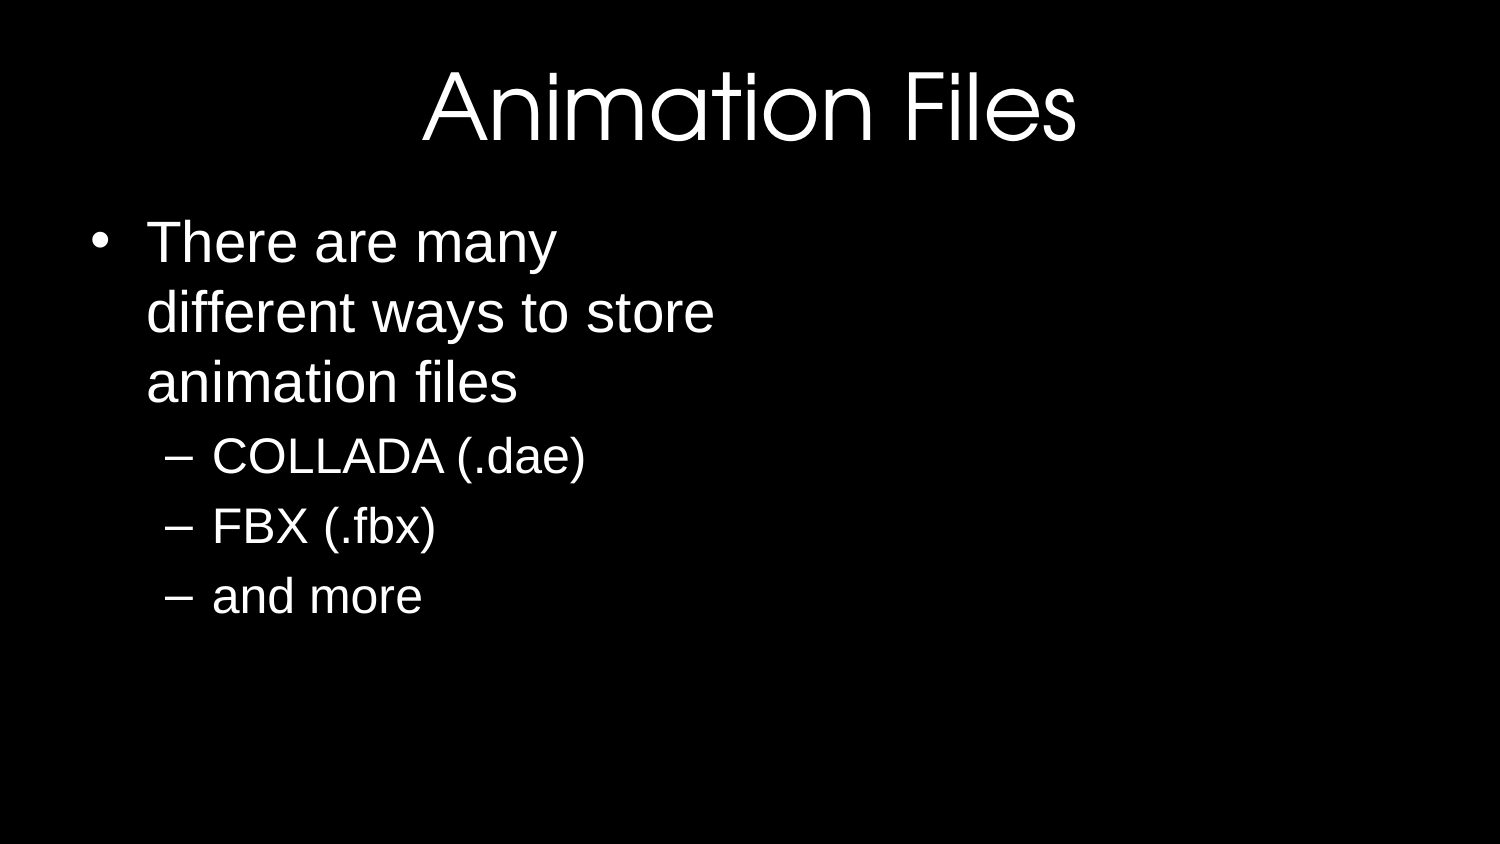

# Animation Files
There are many different ways to store animation files
COLLADA (.dae)
FBX (.fbx)
and more